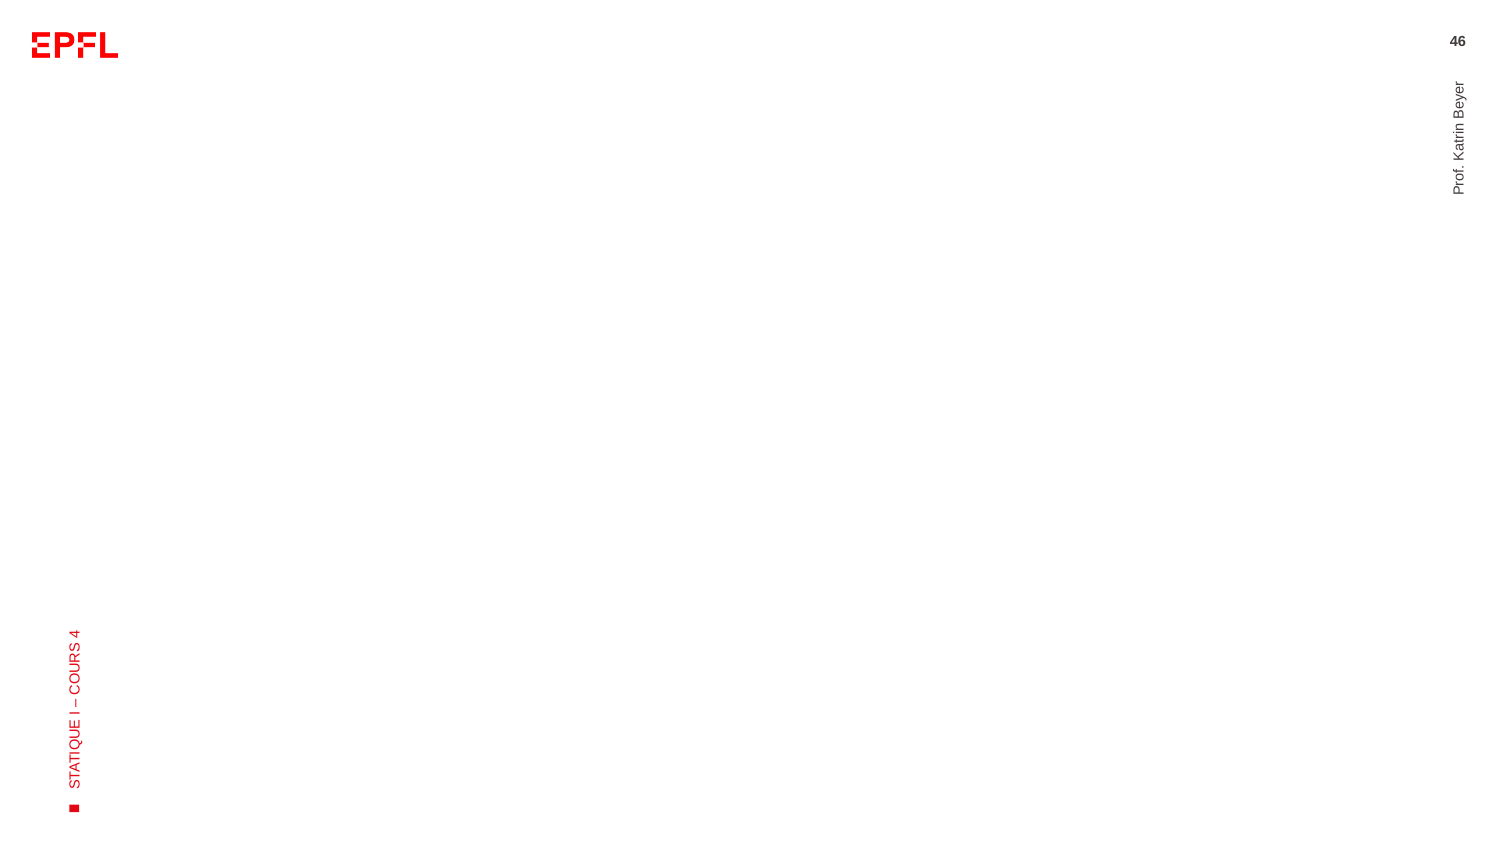

#
46

Prof. Katrin Beyer
STATIQUE I – COURS 4